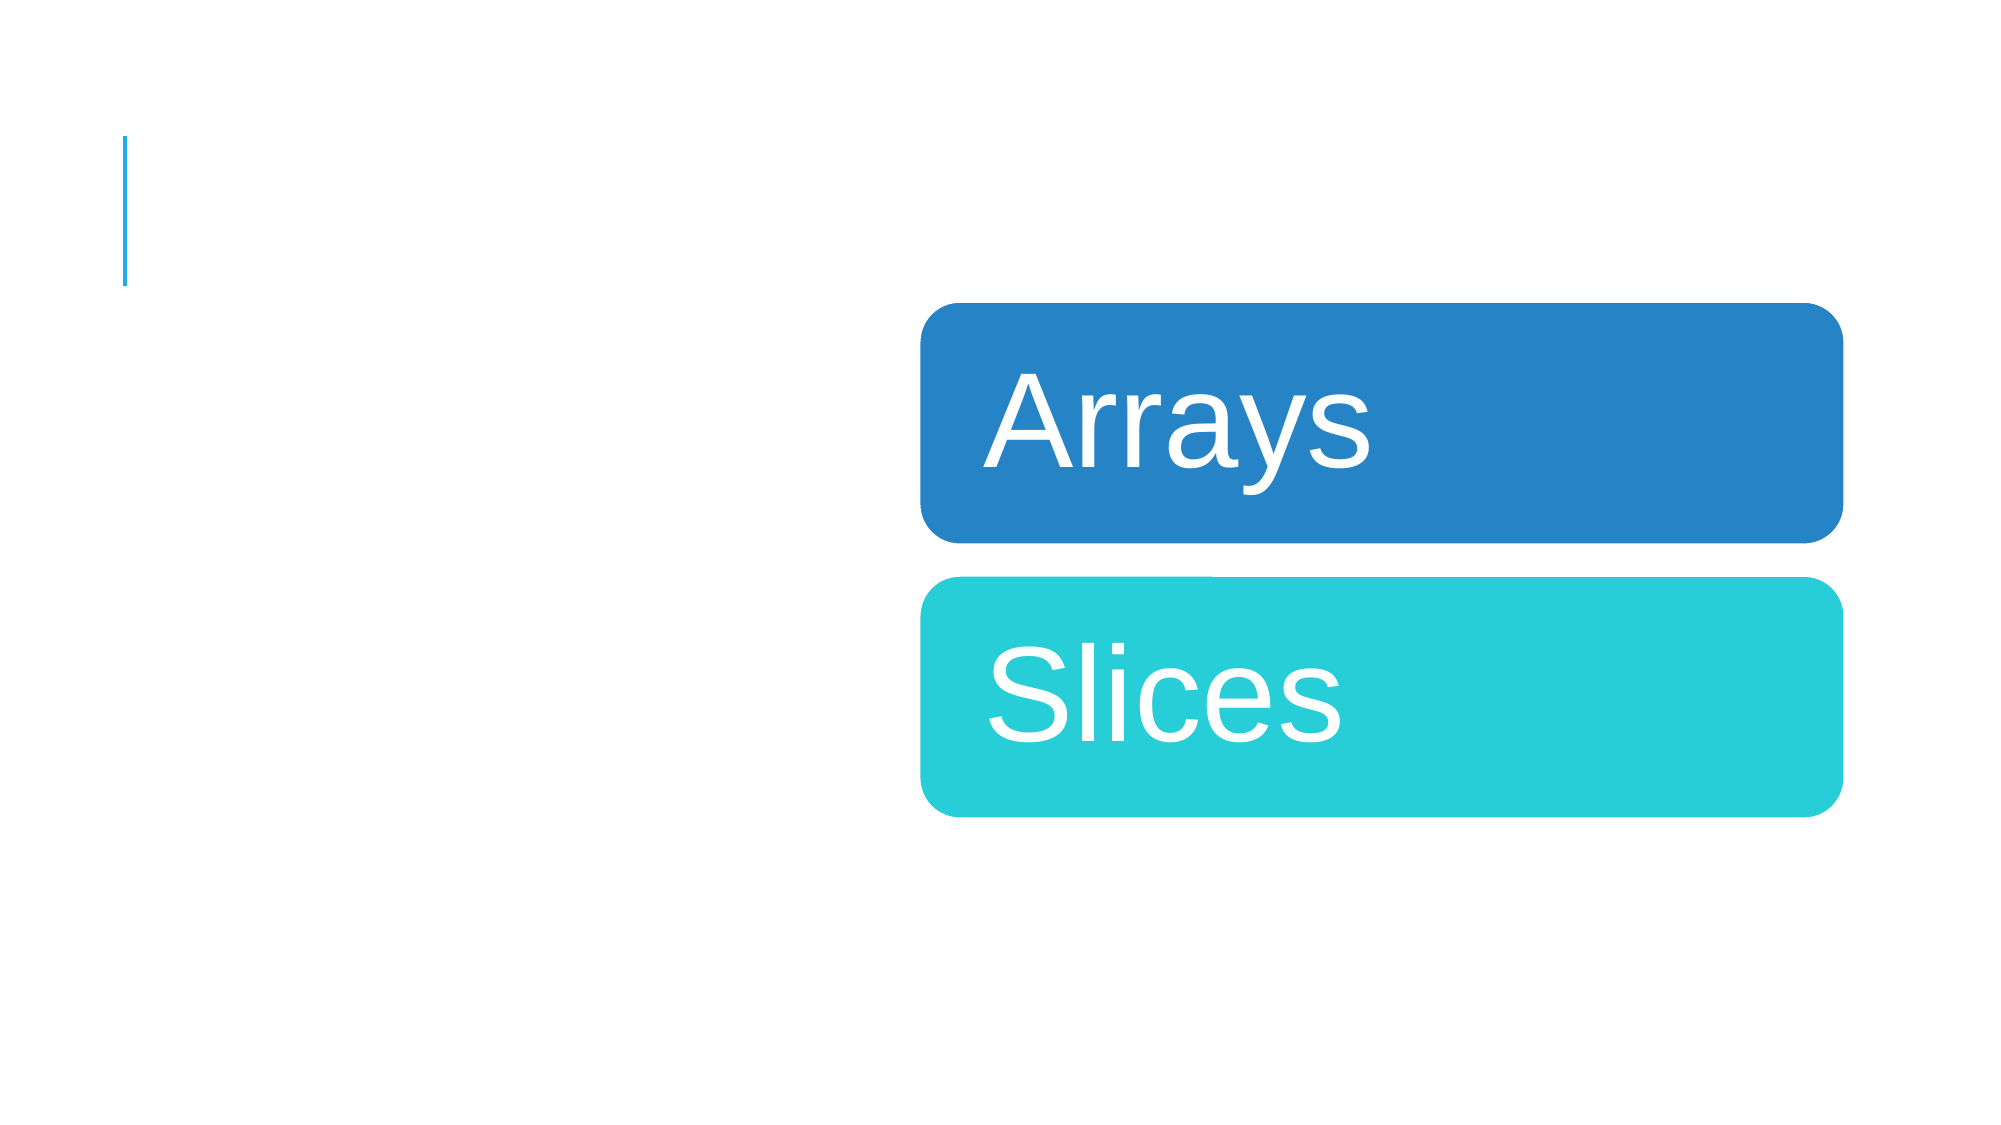

# What we’re learning this week
Arrays
Slices
7/18/23